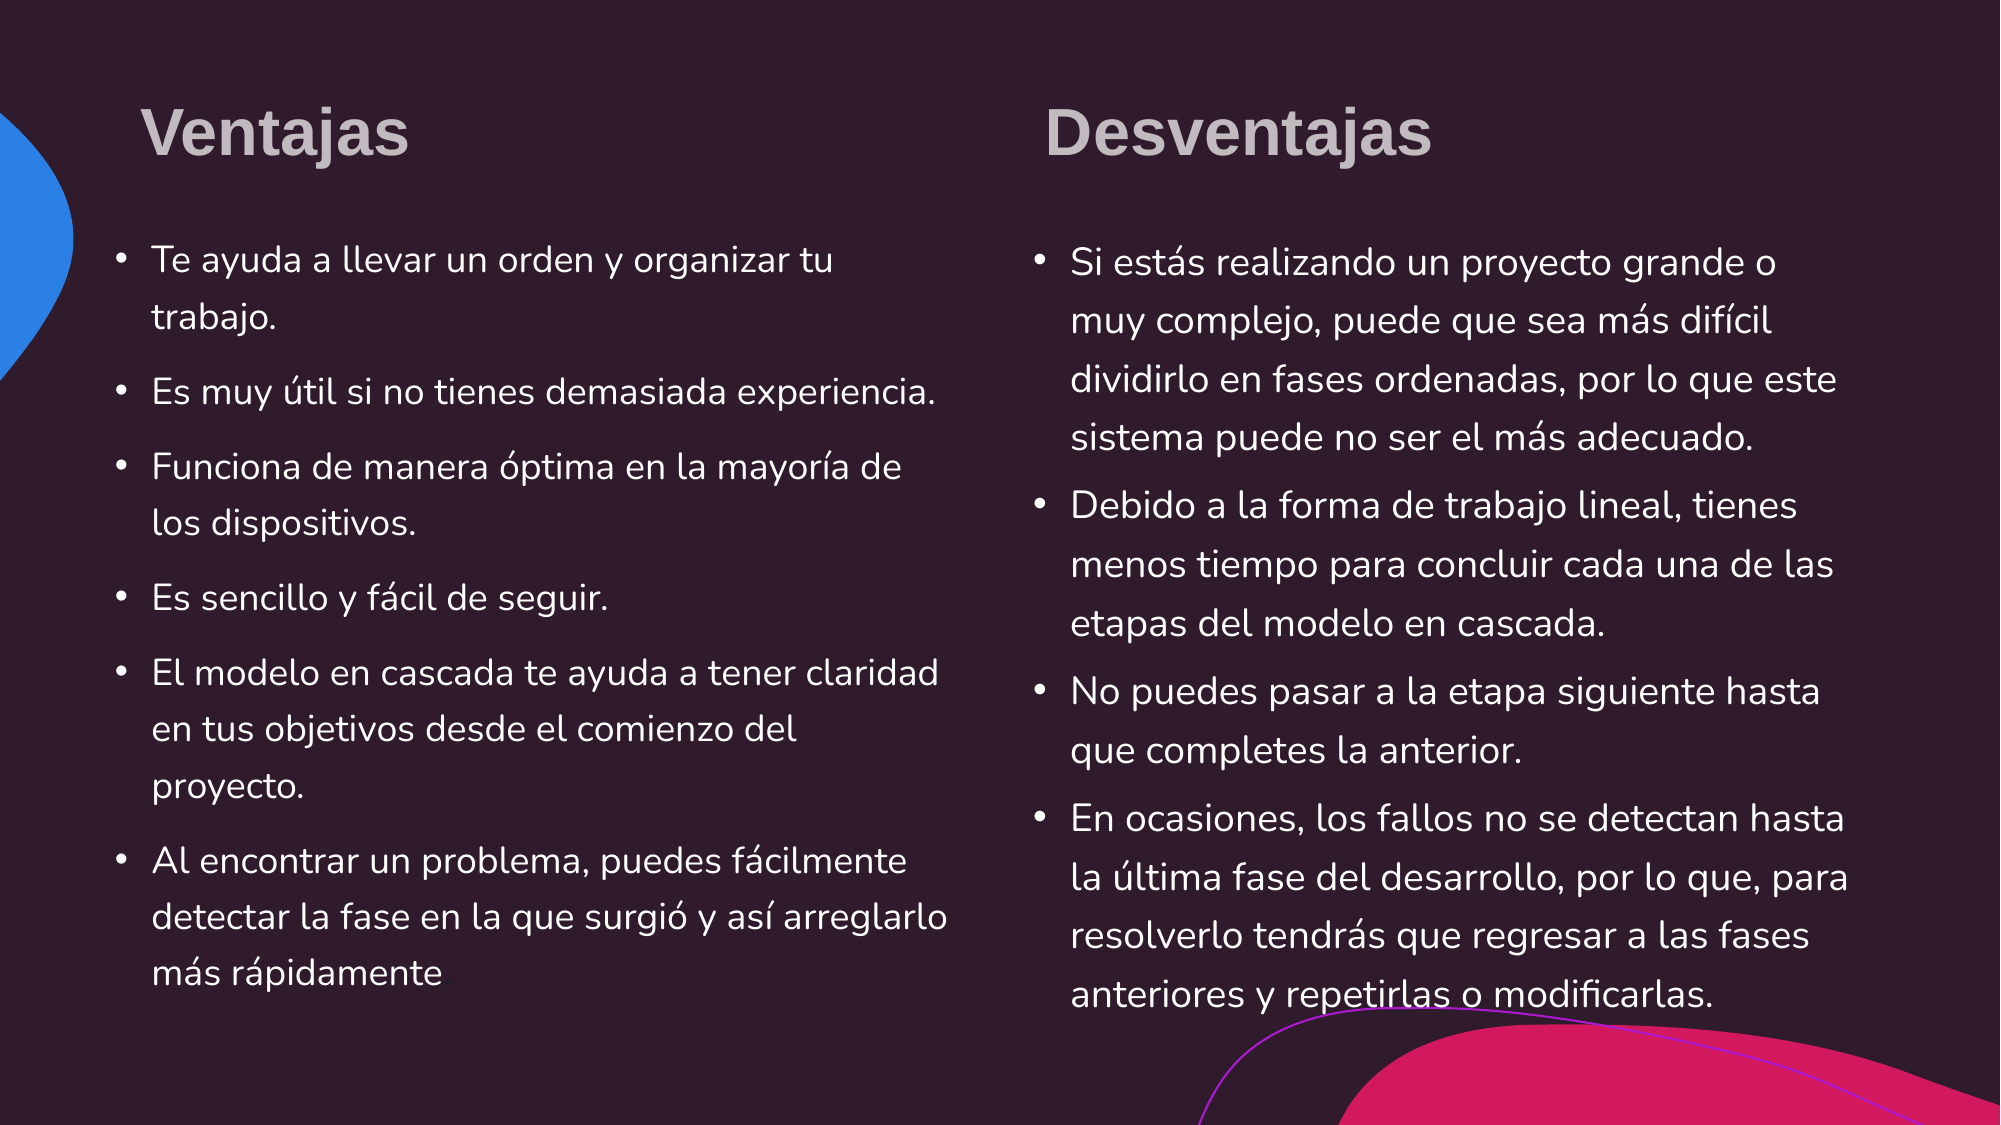

Ventajas
Desventajas
Te ayuda a llevar un orden y organizar tu trabajo.
Es muy útil si no tienes demasiada experiencia.
Funciona de manera óptima en la mayoría de los dispositivos.
Es sencillo y fácil de seguir.
El modelo en cascada te ayuda a tener claridad en tus objetivos desde el comienzo del proyecto.
Al encontrar un problema, puedes fácilmente detectar la fase en la que surgió y así arreglarlo más rápidamente.
Si estás realizando un proyecto grande o muy complejo, puede que sea más difícil dividirlo en fases ordenadas, por lo que este sistema puede no ser el más adecuado.
Debido a la forma de trabajo lineal, tienes menos tiempo para concluir cada una de las etapas del modelo en cascada.
No puedes pasar a la etapa siguiente hasta que completes la anterior.
En ocasiones, los fallos no se detectan hasta la última fase del desarrollo, por lo que, para resolverlo tendrás que regresar a las fases anteriores y repetirlas o modificarlas.